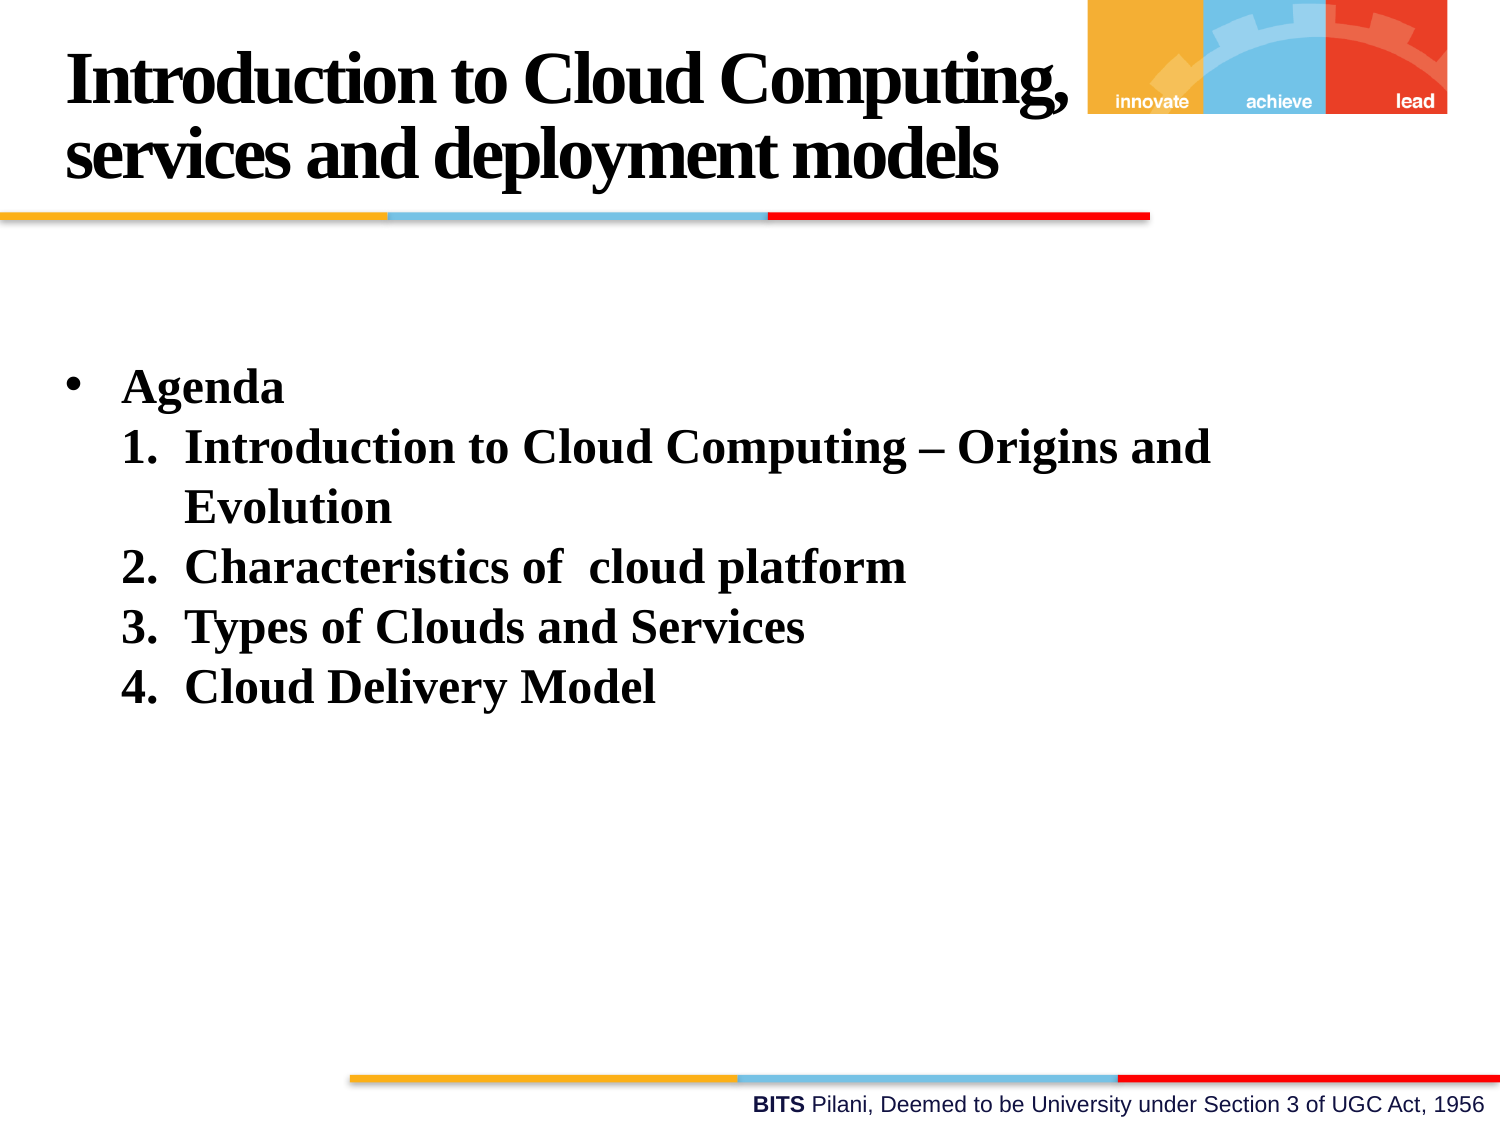

Introduction to Cloud Computing, services and deployment models
Agenda
Introduction to Cloud Computing – Origins and Evolution
Characteristics of  cloud platform
Types of Clouds and Services
Cloud Delivery Model